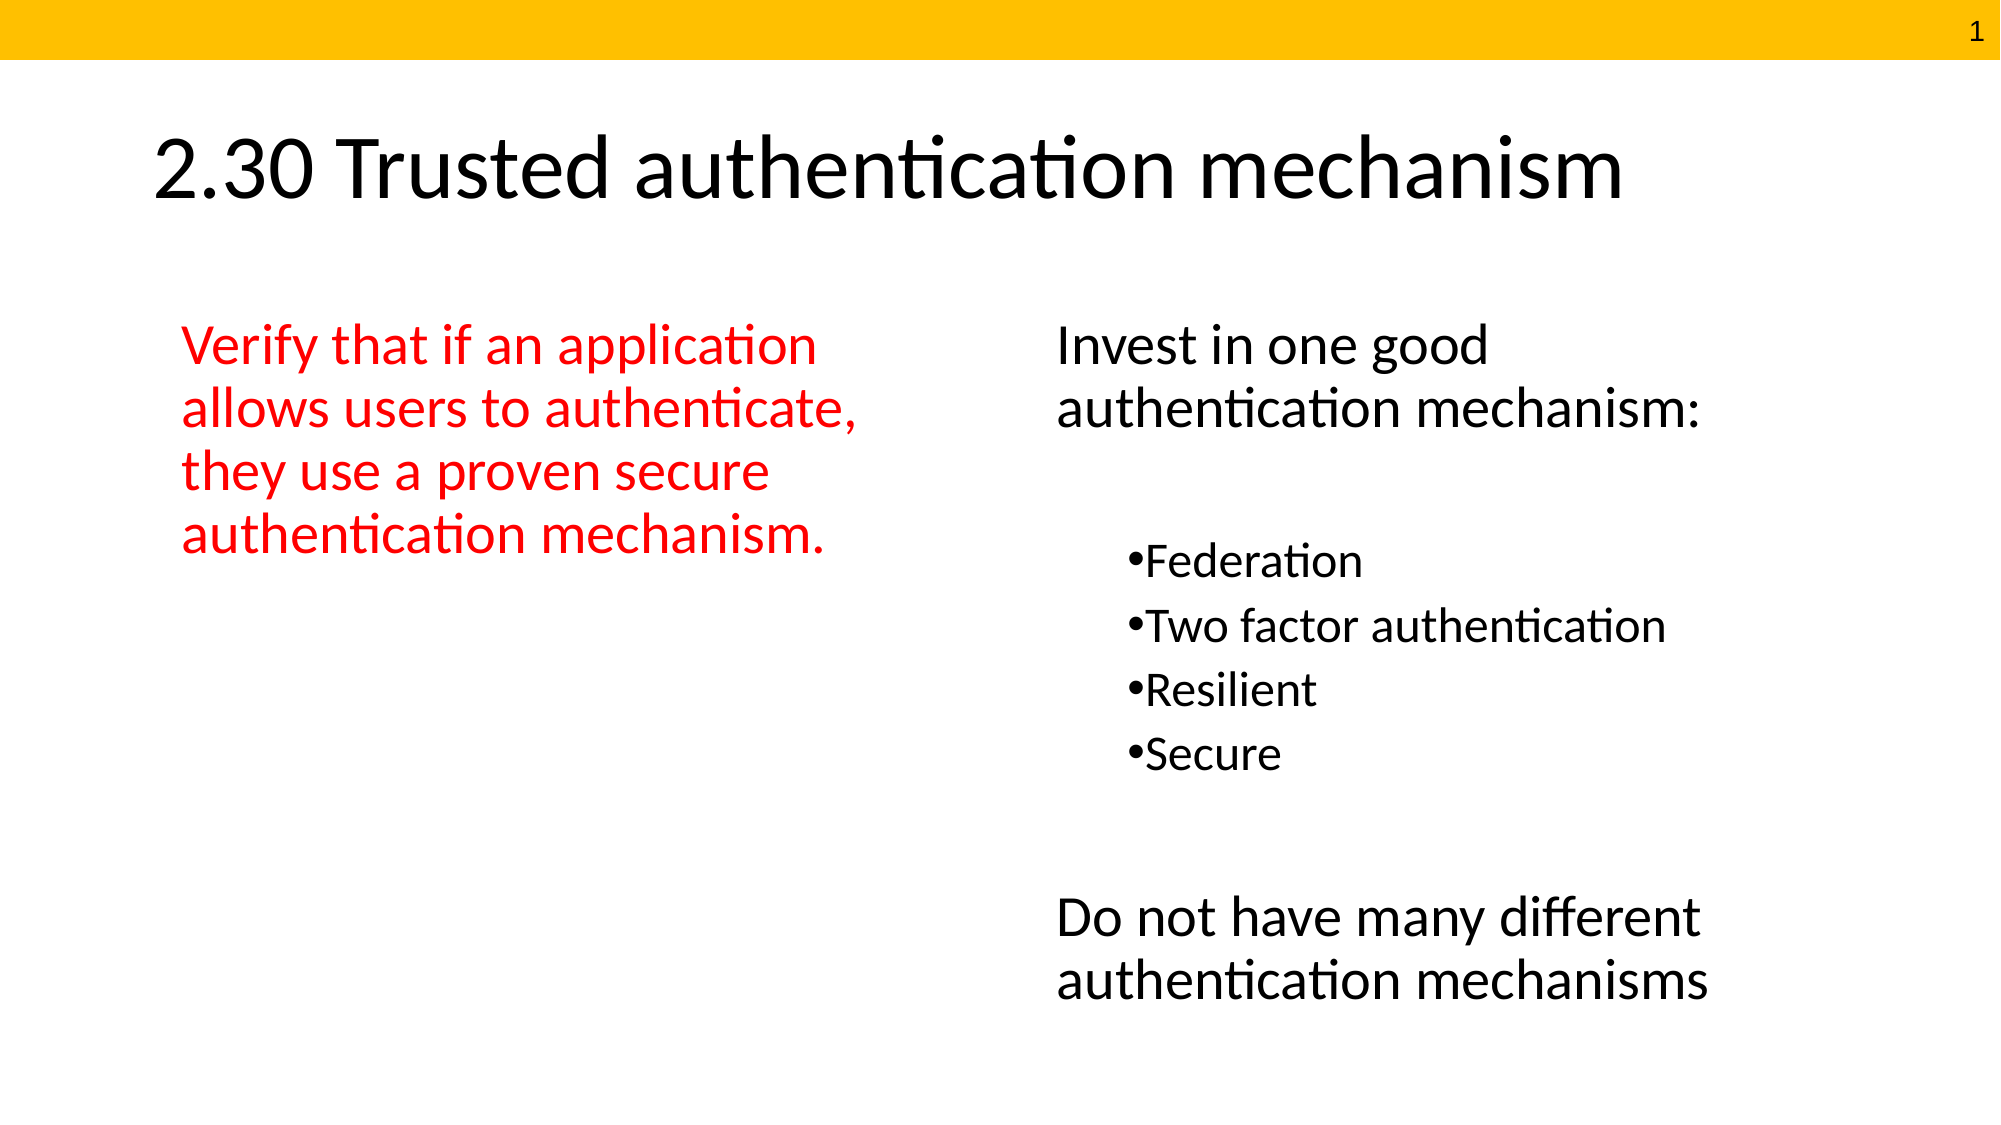

# 2.30 Trusted authentication mechanism
Verify that if an application allows users to authenticate, they use a proven secure authentication mechanism.
Invest in one good authentication mechanism:

Federation
Two factor authentication
Resilient
Secure

Do not have many different authentication mechanisms